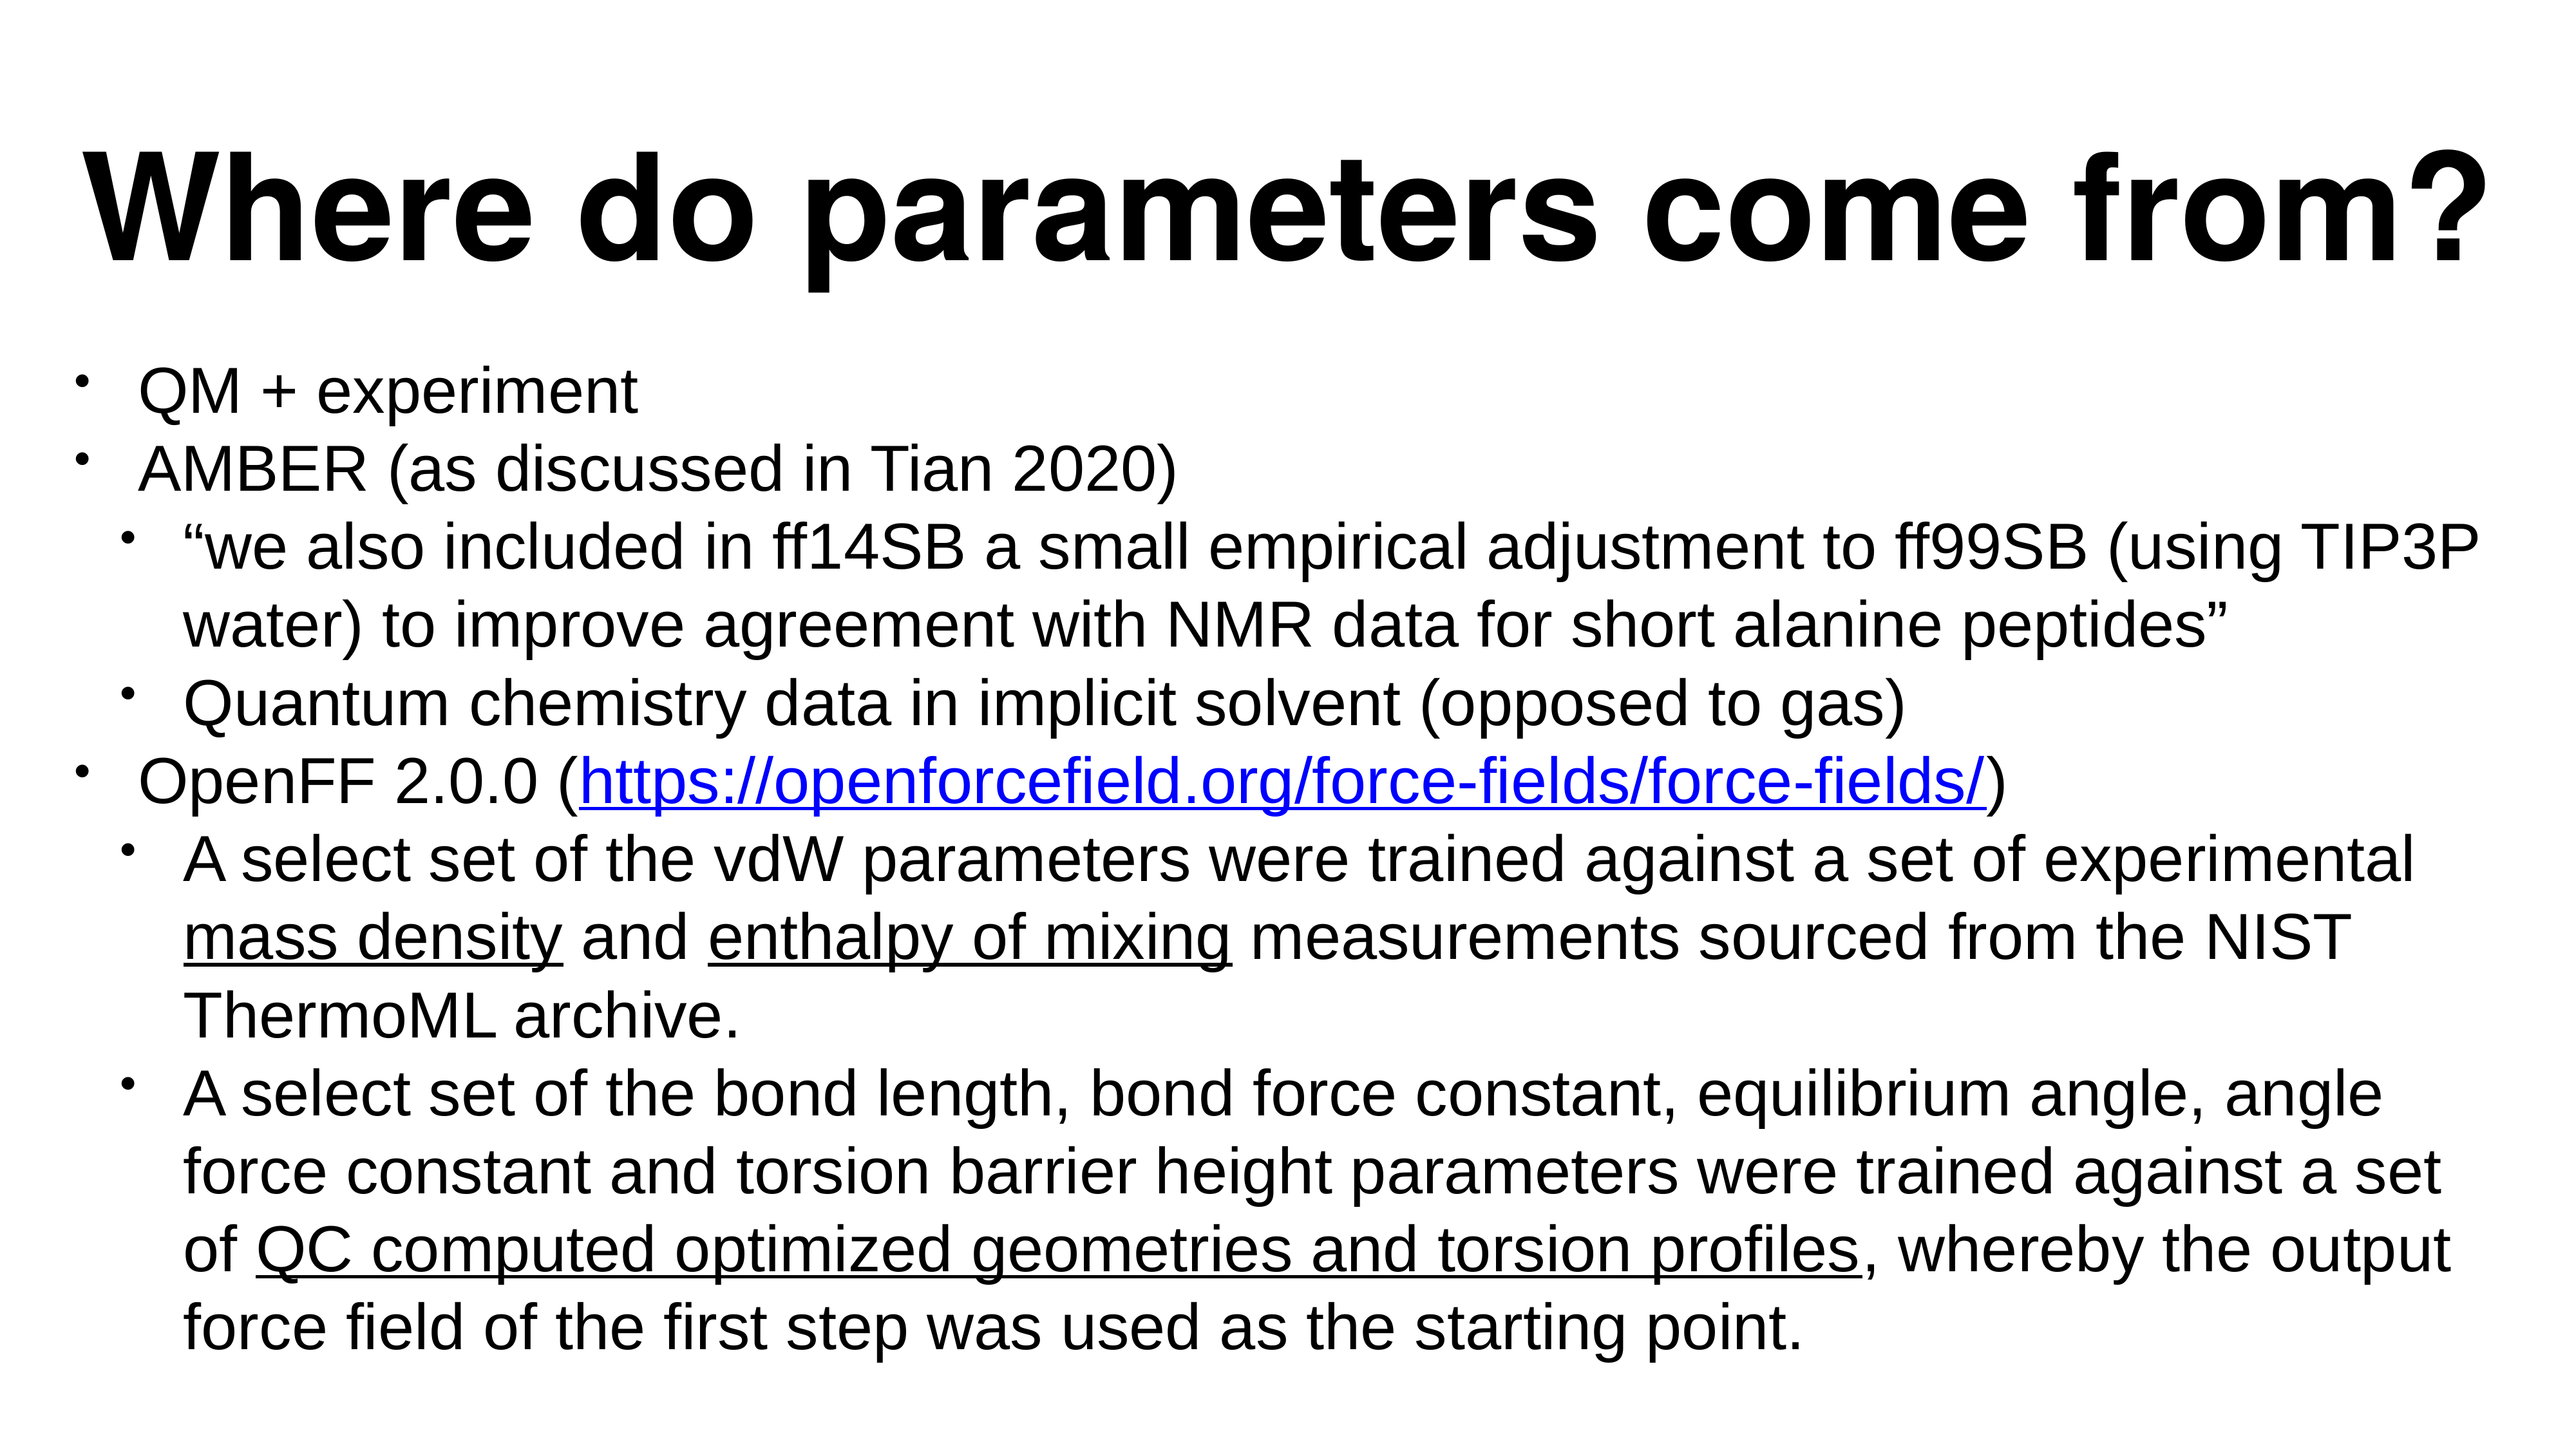

# Where do parameters come from?
QM + experiment
AMBER (as discussed in Tian 2020)
“we also included in ff14SB a small empirical adjustment to ff99SB (using TIP3P water) to improve agreement with NMR data for short alanine peptides”
Quantum chemistry data in implicit solvent (opposed to gas)
OpenFF 2.0.0 (https://openforcefield.org/force-fields/force-fields/)
A select set of the vdW parameters were trained against a set of experimental mass density and enthalpy of mixing measurements sourced from the NIST ThermoML archive.
A select set of the bond length, bond force constant, equilibrium angle, angle force constant and torsion barrier height parameters were trained against a set of QC computed optimized geometries and torsion profiles, whereby the output force field of the first step was used as the starting point.
8